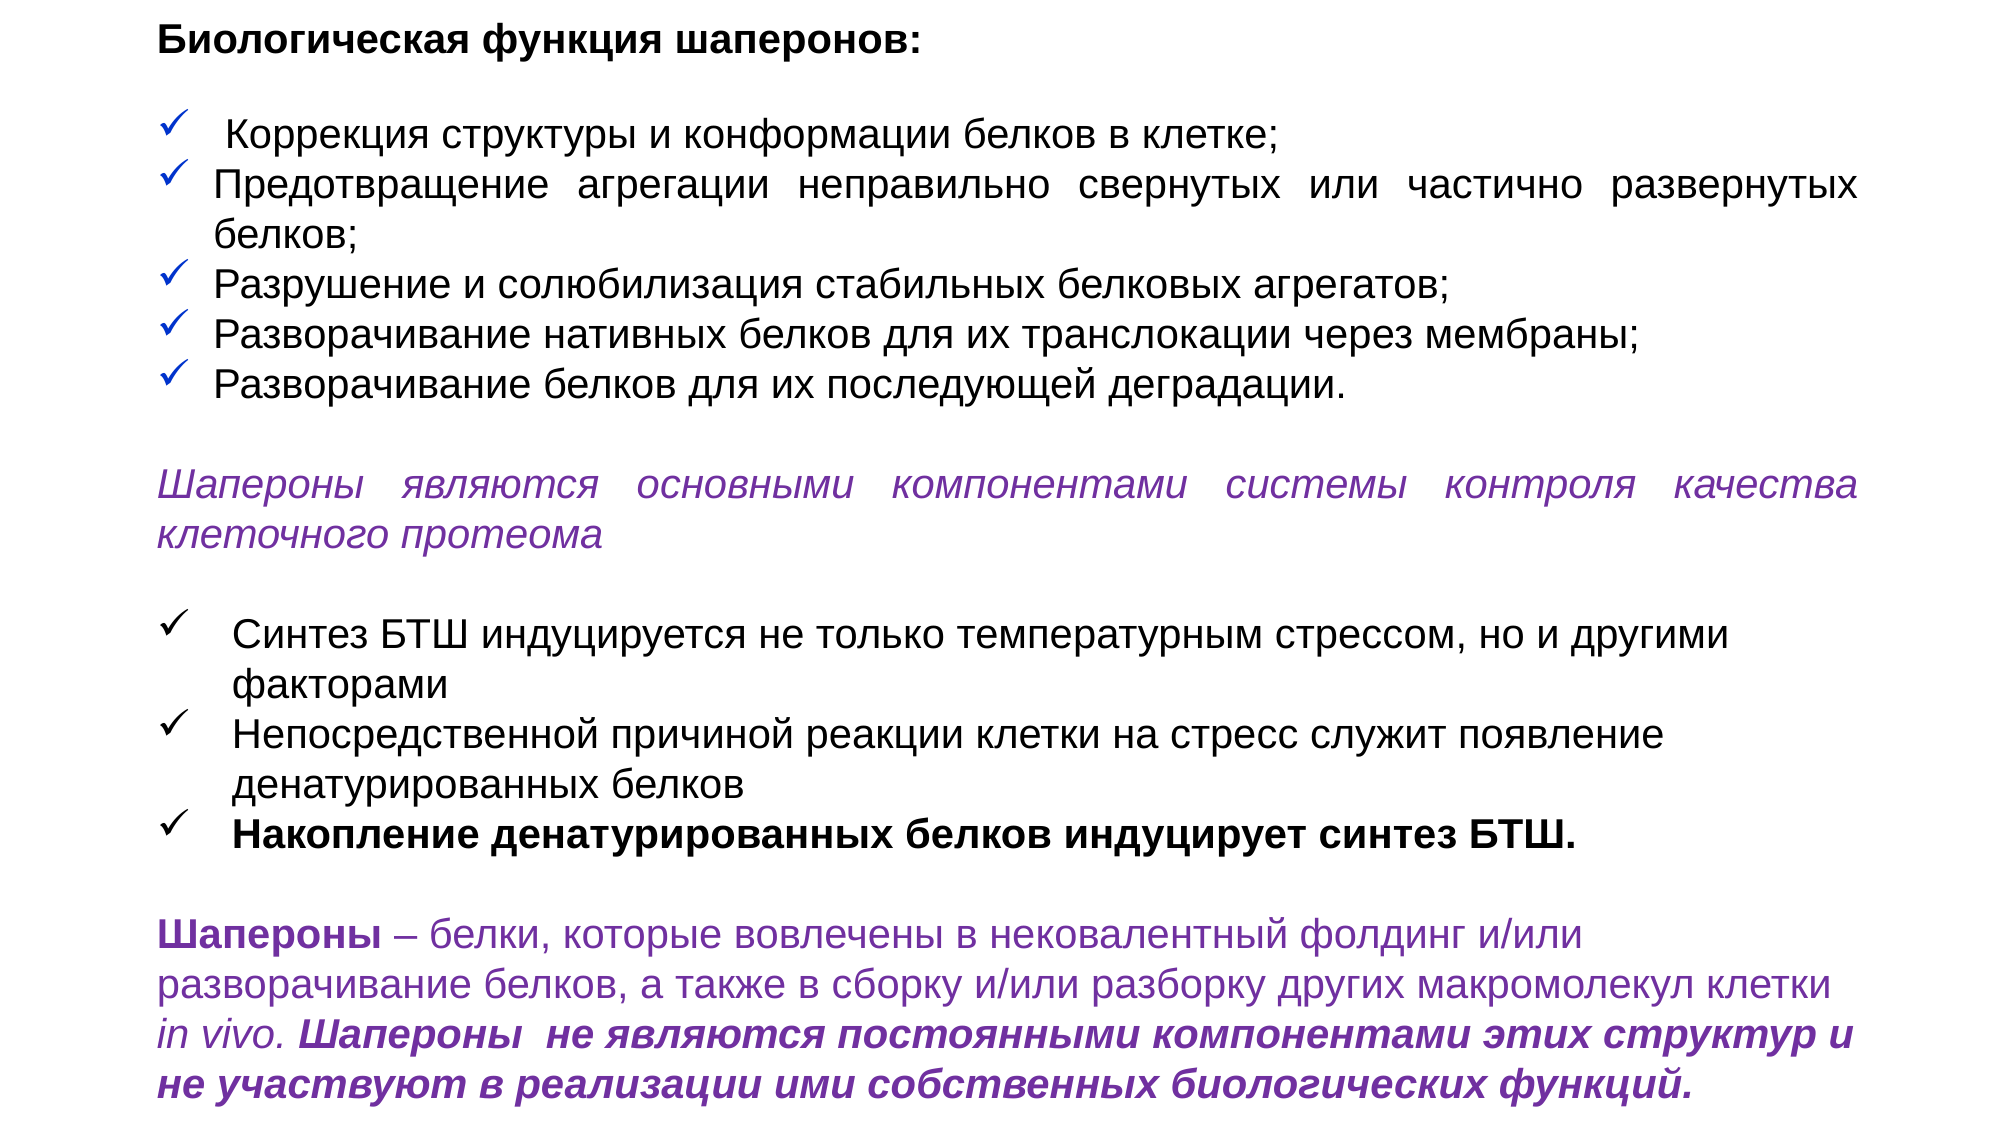

Биологическая функция шаперонов:

 Коррекция структуры и конформации белков в клетке;
Предотвращение агрегации неправильно свернутых или частично развернутых белков;
Разрушение и солюбилизация стабильных белковых агрегатов;
Разворачивание нативных белков для их транслокации через мембраны;
Разворачивание белков для их последующей деградации.

Шапероны являются основными компонентами системы контроля качества клеточного протеома

Синтез БТШ индуцируется не только температурным стрессом, но и другими факторами
Непосредственной причиной реакции клетки на стресс служит появление денатурированных белков
Накопление денатурированных белков индуцирует синтез БТШ.

Шапероны – белки, которые вовлечены в нековалентный фолдинг и/или разворачивание белков, а также в сборку и/или разборку других макромолекул клетки in vivo. Шапероны  не являются постоянными компонентами этих структур и не участвуют в реализации ими собственных биологических функций.